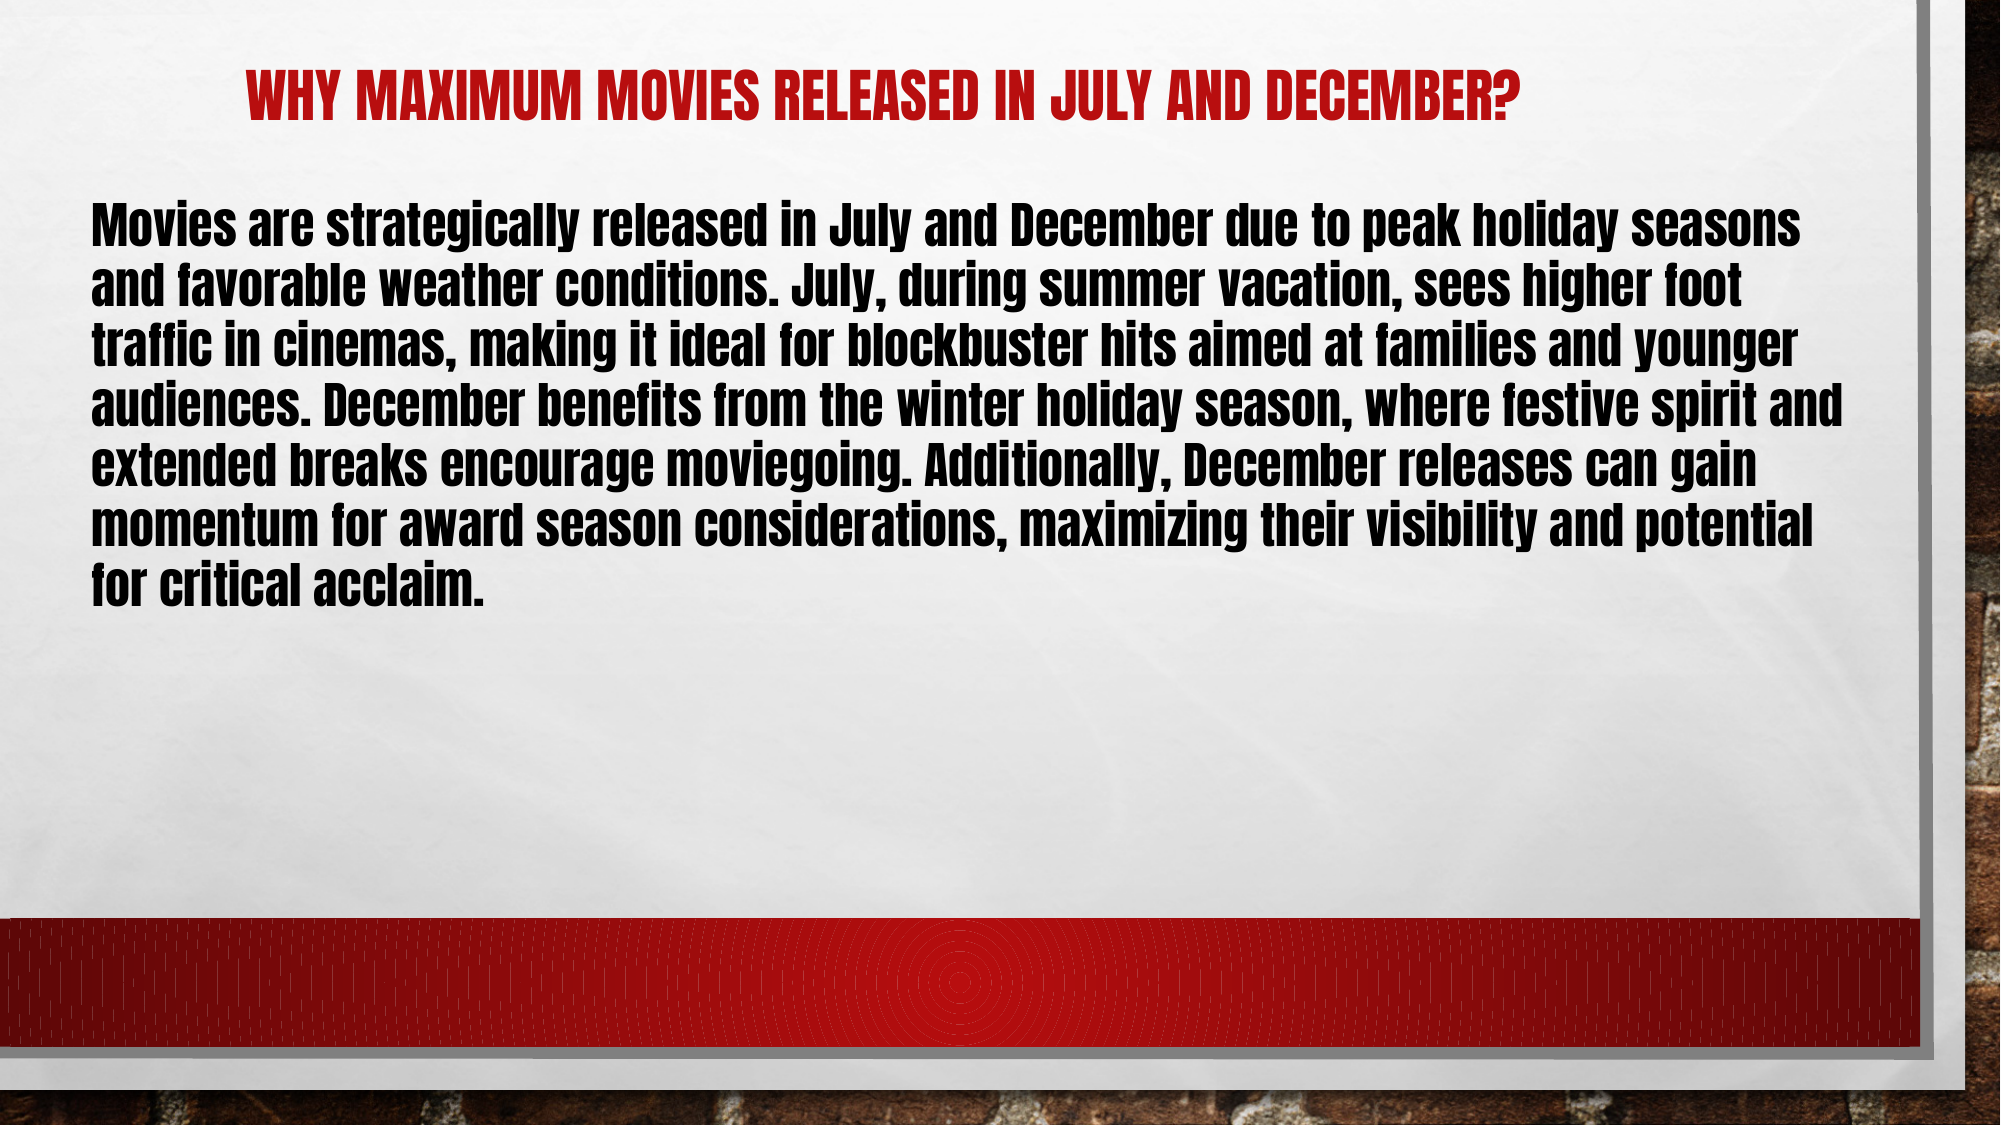

# Why maximum movies released in July and December?
Movies are strategically released in July and December due to peak holiday seasons and favorable weather conditions. July, during summer vacation, sees higher foot traffic in cinemas, making it ideal for blockbuster hits aimed at families and younger audiences. December benefits from the winter holiday season, where festive spirit and extended breaks encourage moviegoing. Additionally, December releases can gain momentum for award season considerations, maximizing their visibility and potential for critical acclaim.